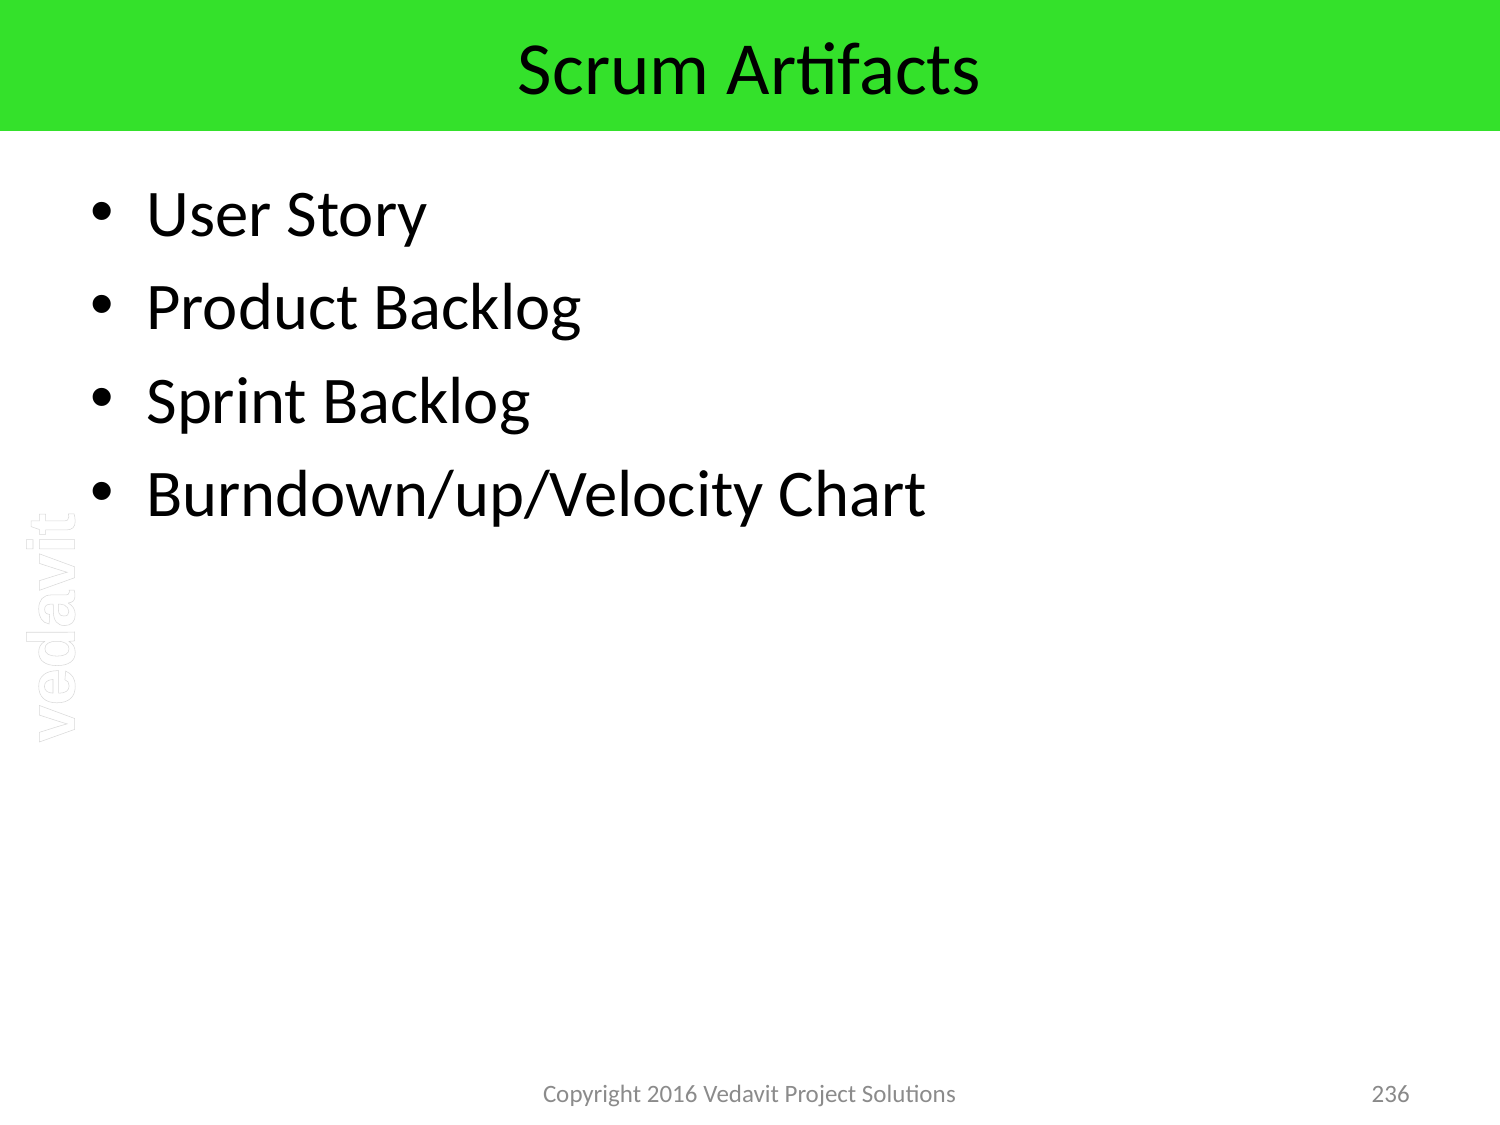

# Scrum Artifacts
User Story
Product Backlog
Sprint Backlog
Burndown/up/Velocity Chart
Copyright 2016 Vedavit Project Solutions
236